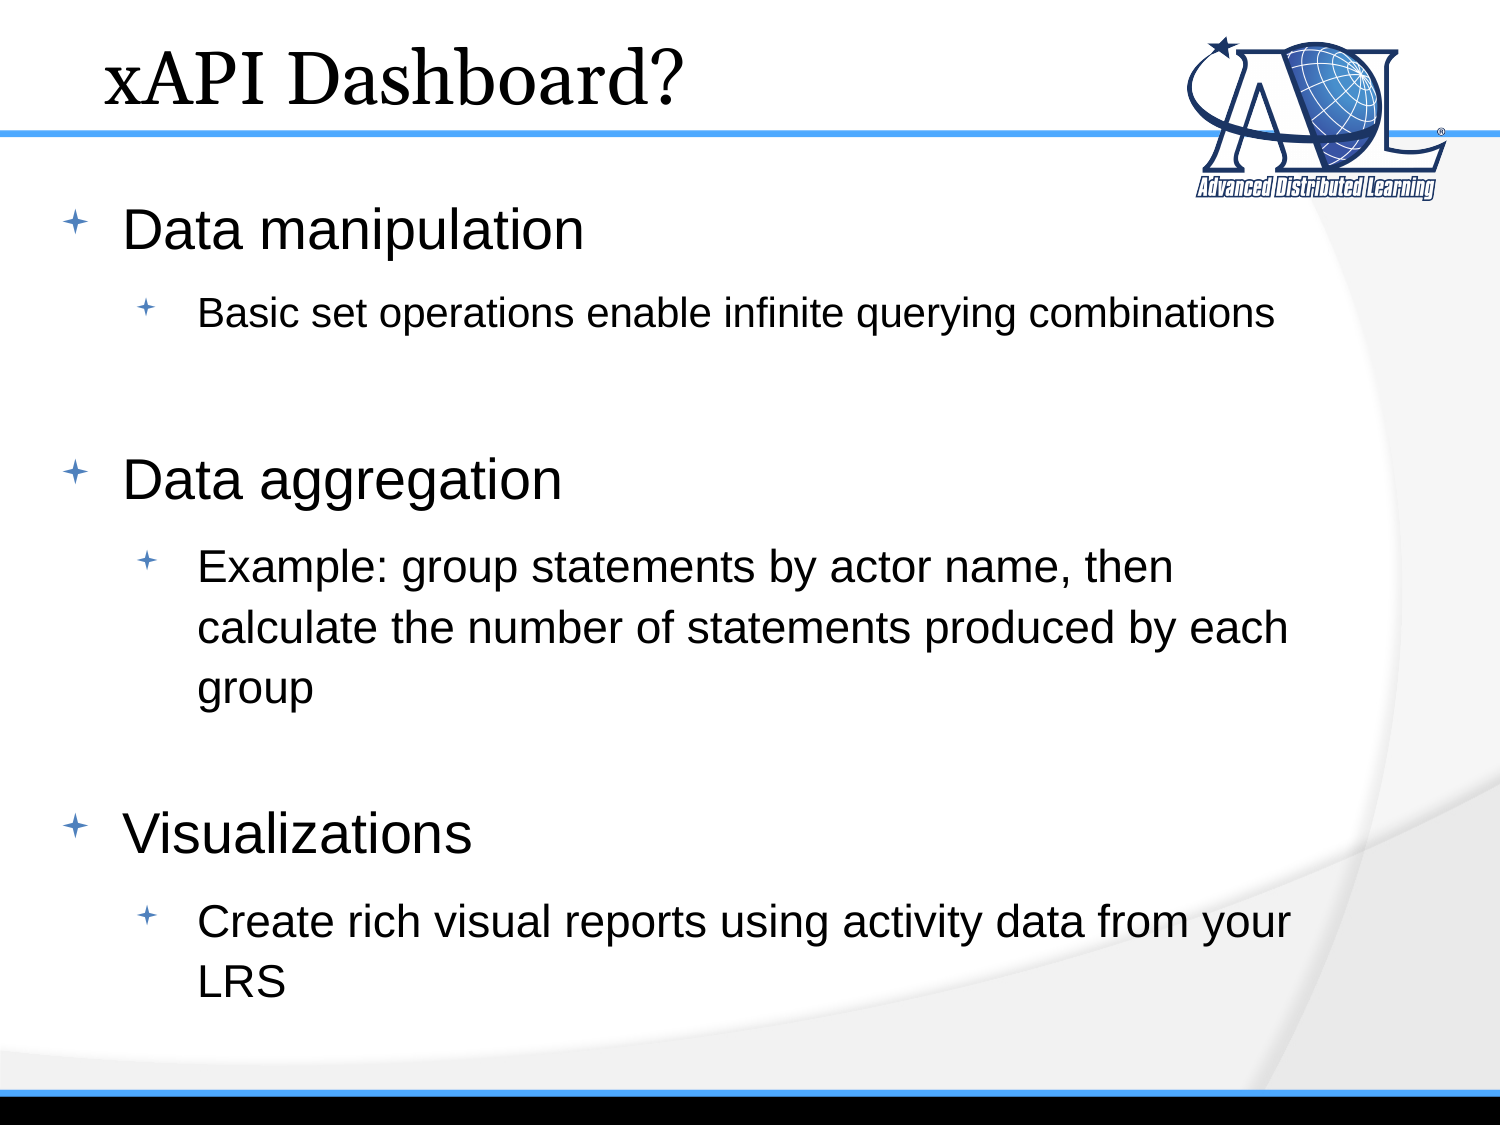

# xAPI Dashboard?
Data manipulation
Basic set operations enable infinite querying combinations

Data aggregation
Example: group statements by actor name, then calculate the number of statements produced by each group

Visualizations
Create rich visual reports using activity data from your LRS